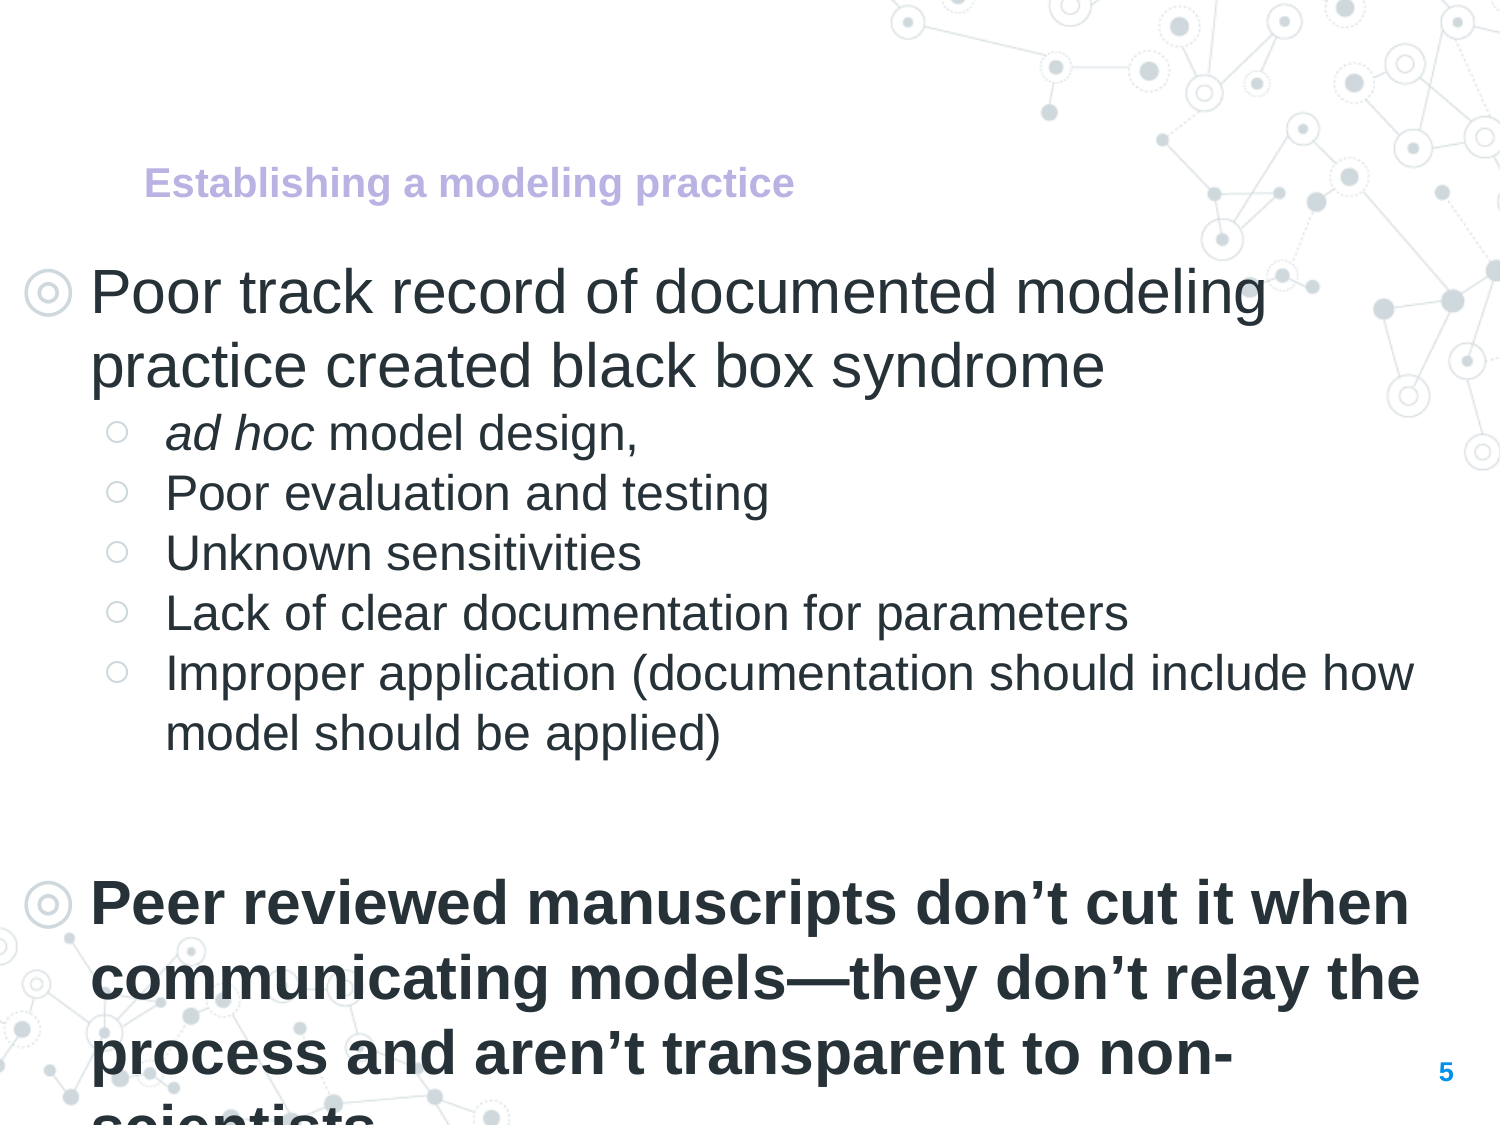

# Establishing a modeling practice
Poor track record of documented modeling practice created black box syndrome
ad hoc model design,
Poor evaluation and testing
Unknown sensitivities
Lack of clear documentation for parameters
Improper application (documentation should include how model should be applied)

Peer reviewed manuscripts don’t cut it when communicating models—they don’t relay the process and aren’t transparent to non-scientists.

5